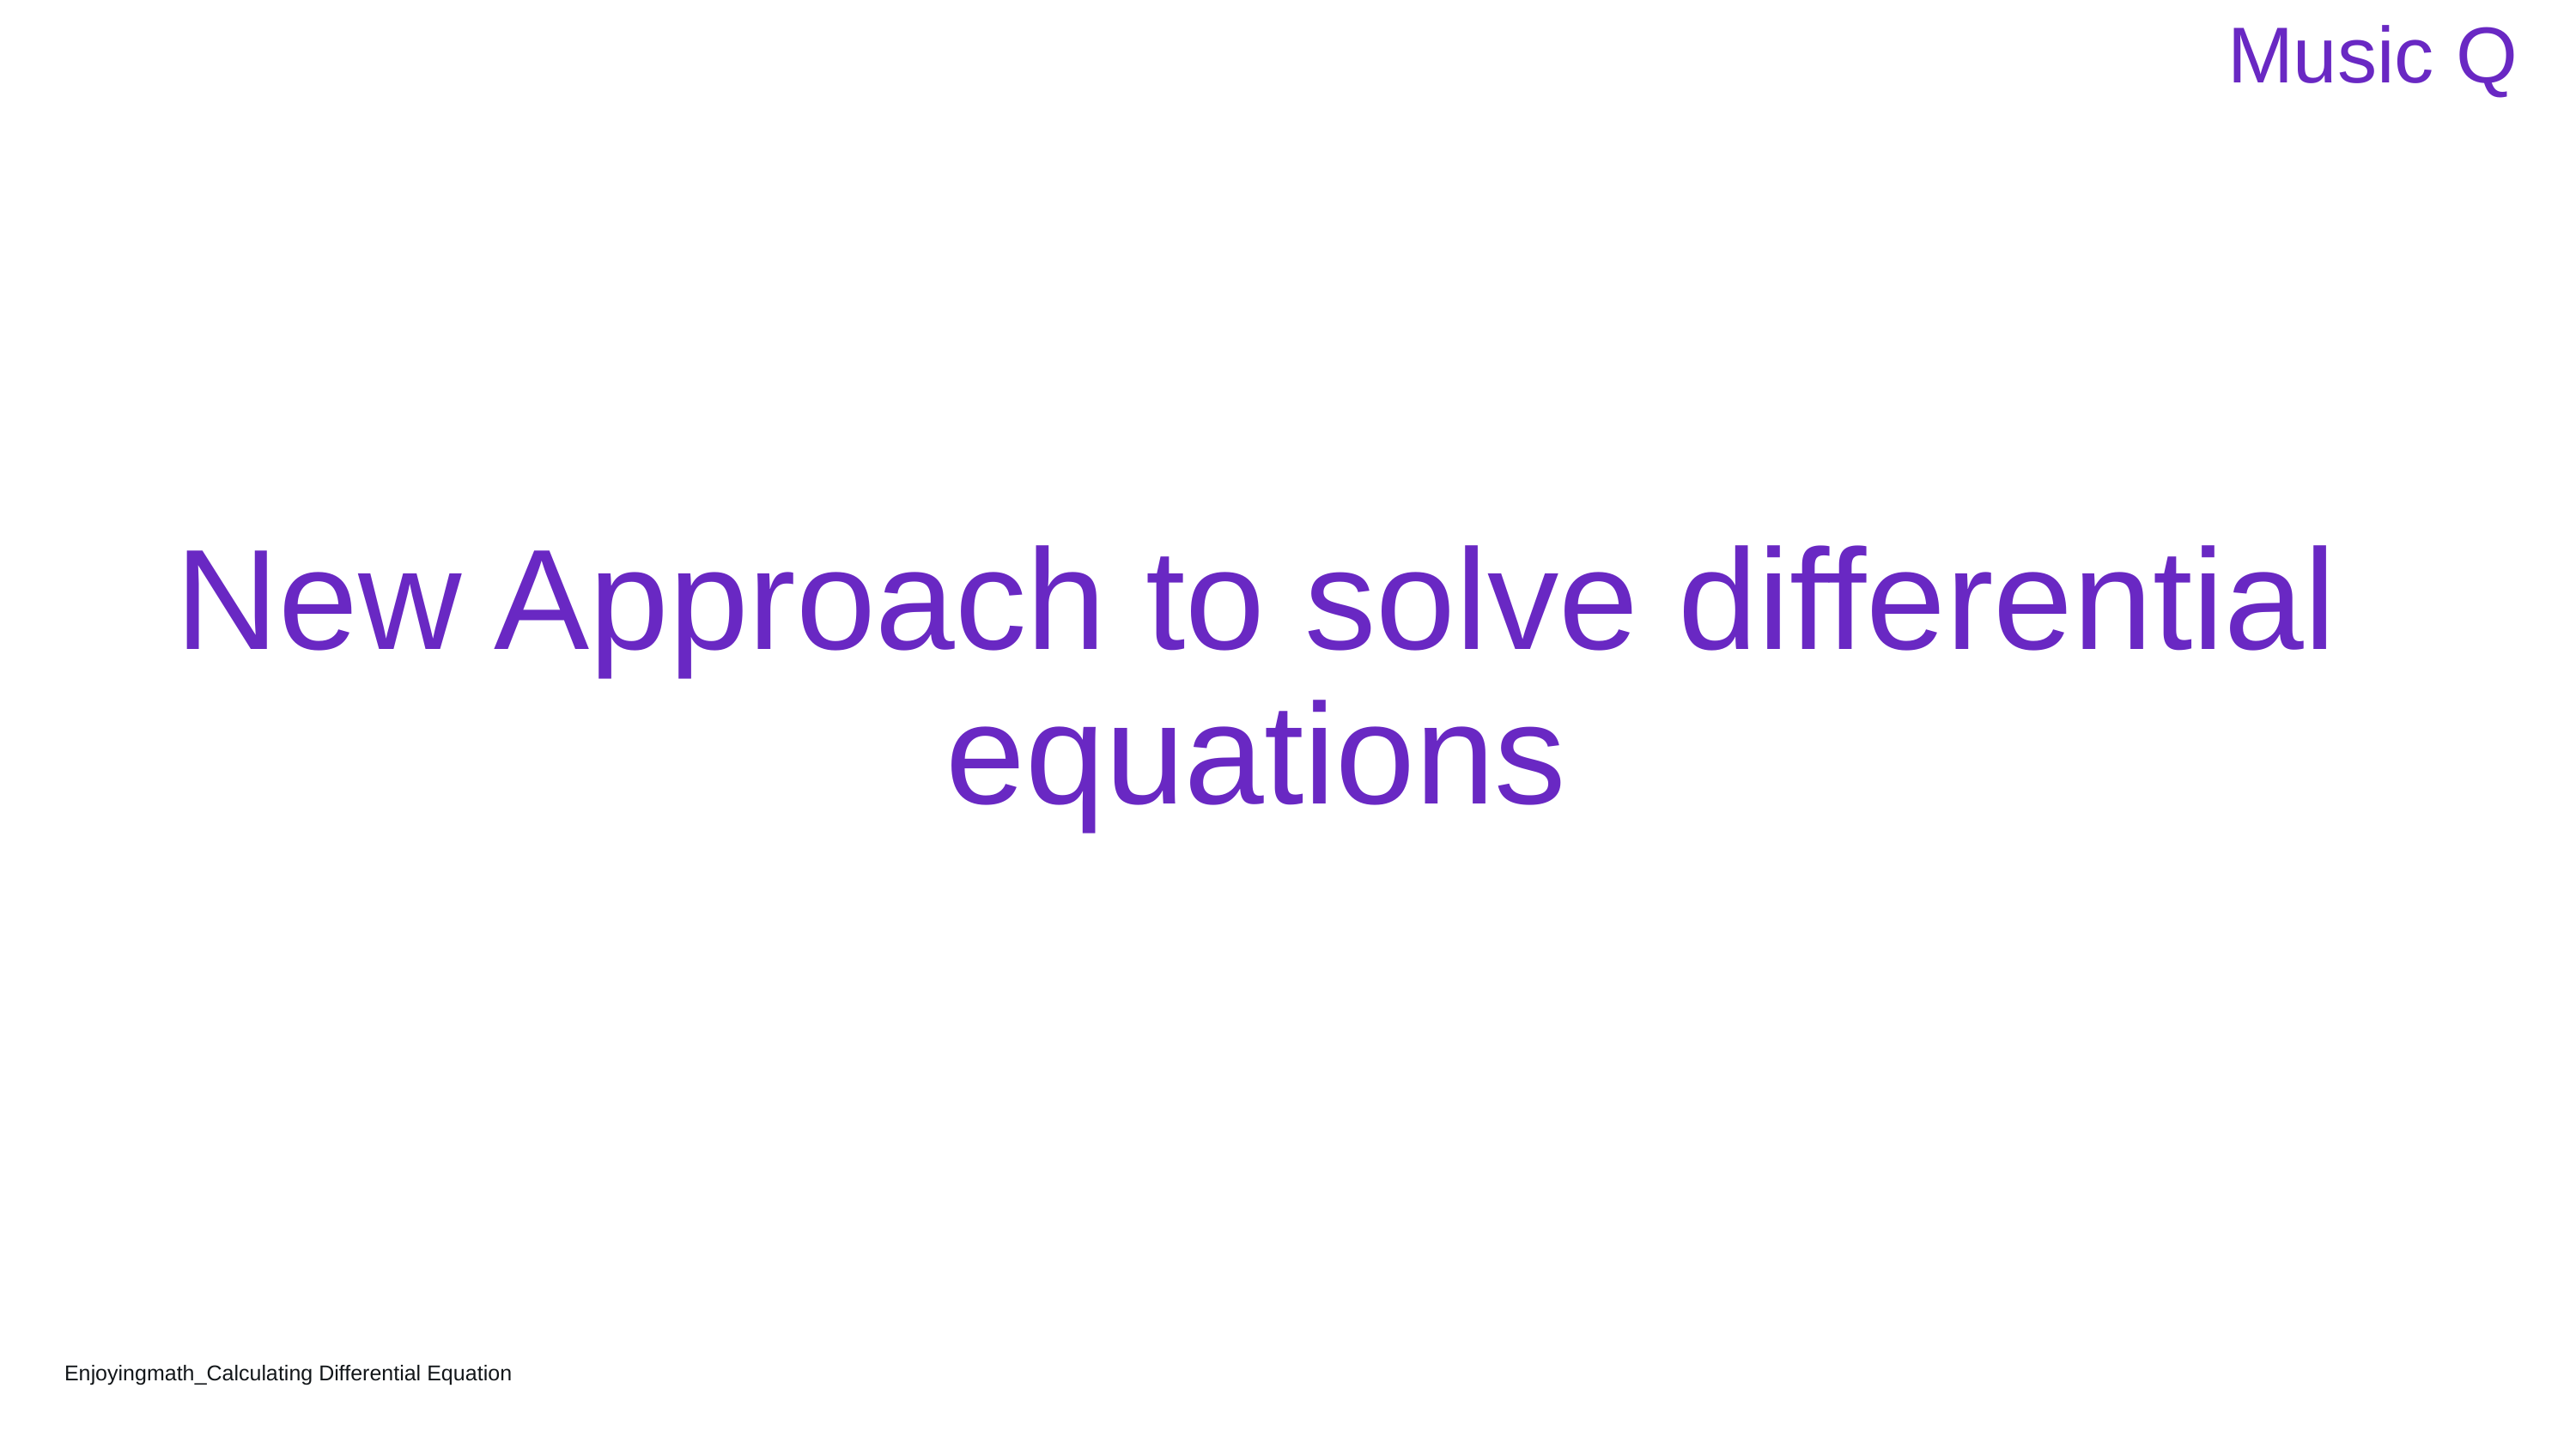

Music Q
New Approach to solve differential equations
Enjoyingmath_Calculating Differential Equation